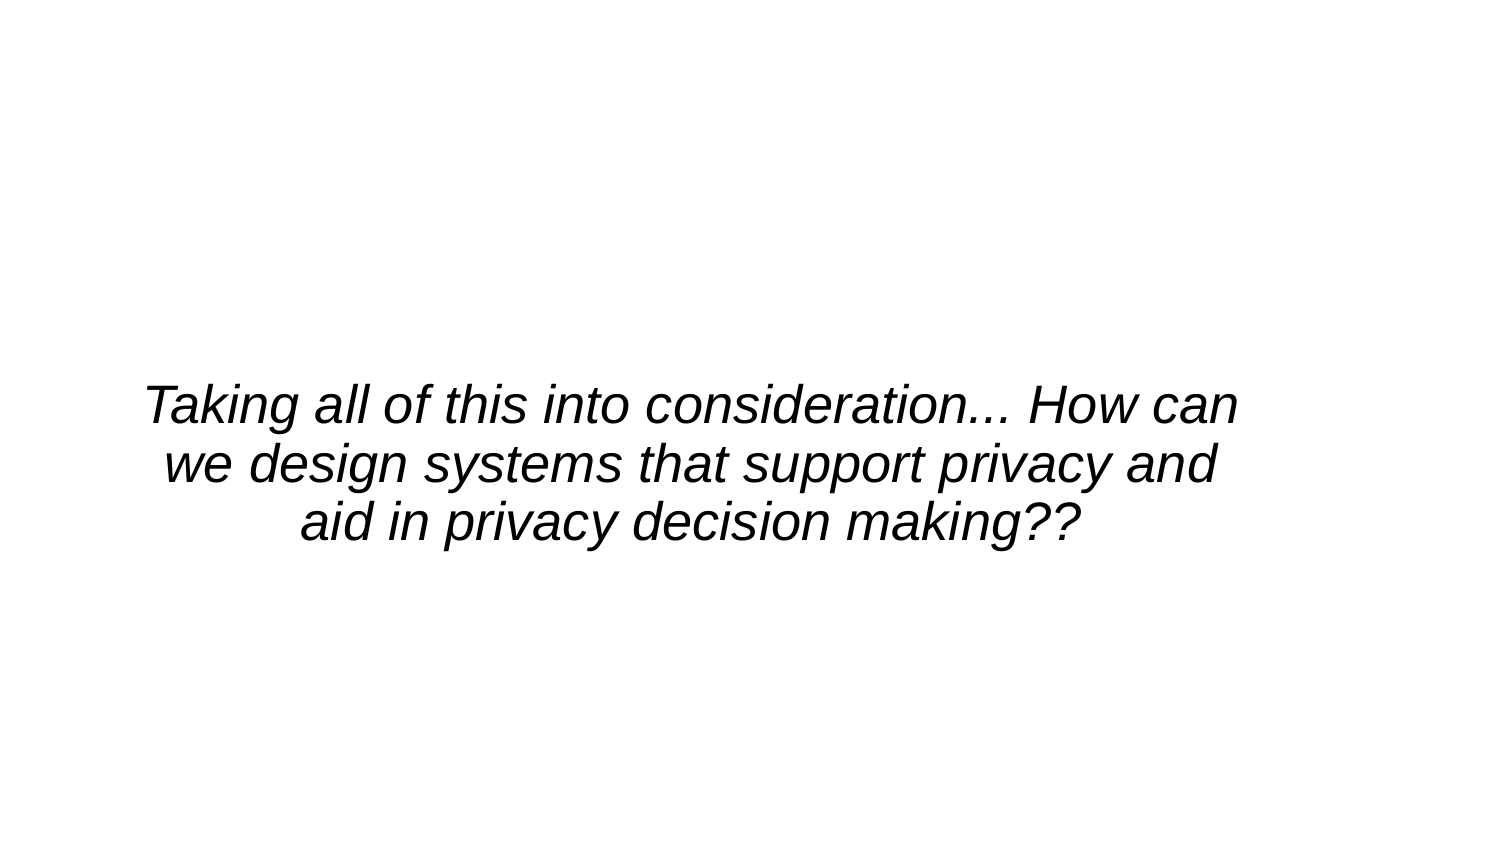

Taking all of this into consideration... How can we design systems that support privacy and aid in privacy decision making??